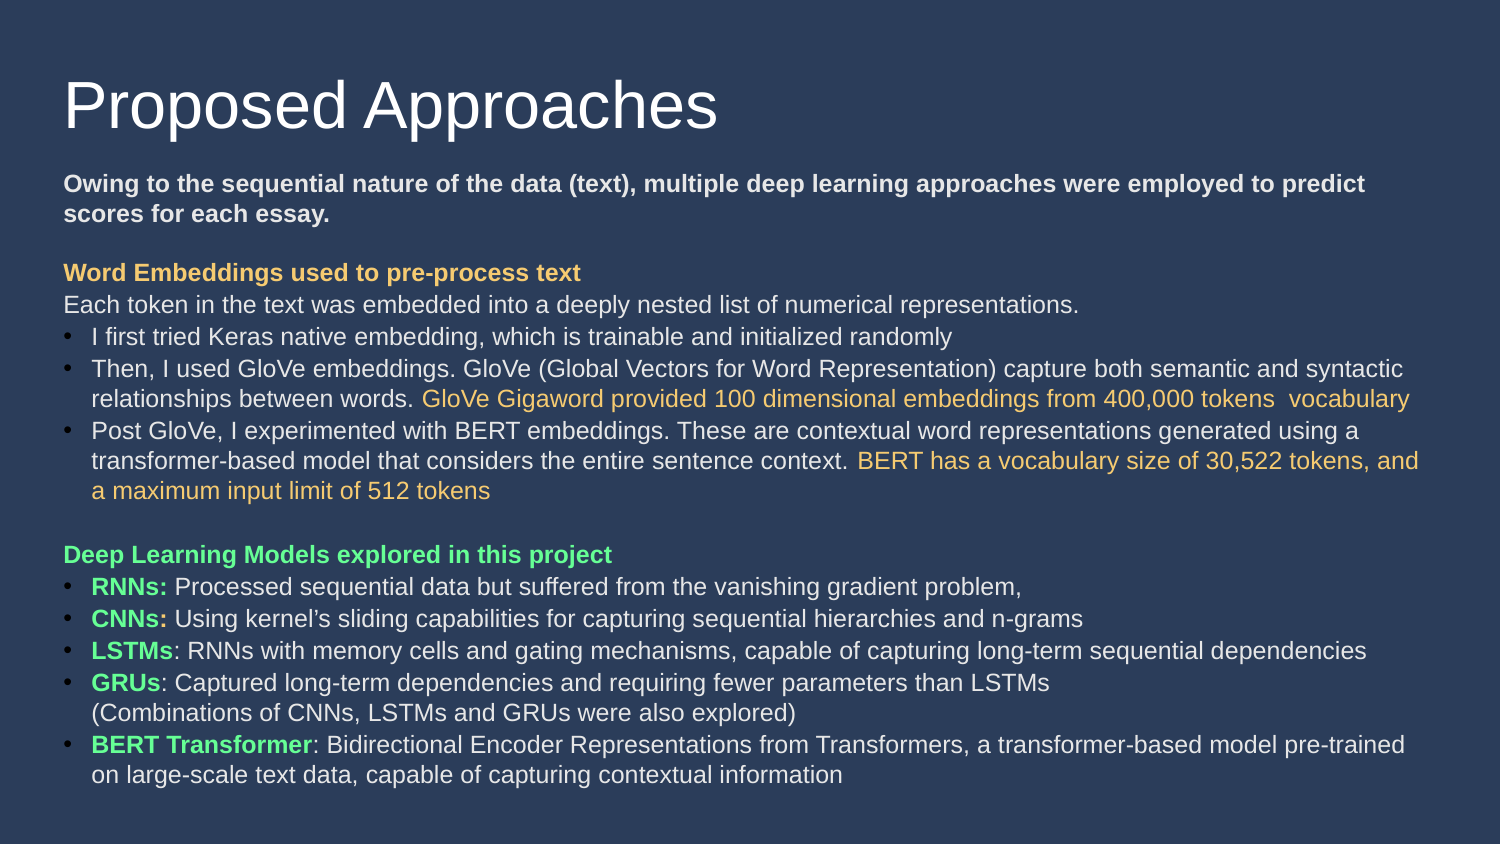

Proposed Approaches
Owing to the sequential nature of the data (text), multiple deep learning approaches were employed to predict scores for each essay.

Word Embeddings used to pre-process text
Each token in the text was embedded into a deeply nested list of numerical representations.
I first tried Keras native embedding, which is trainable and initialized randomly
Then, I used GloVe embeddings. GloVe (Global Vectors for Word Representation) capture both semantic and syntactic relationships between words. GloVe Gigaword provided 100 dimensional embeddings from 400,000 tokens  vocabulary
Post GloVe, I experimented with BERT embeddings. These are contextual word representations generated using a transformer-based model that considers the entire sentence context. BERT has a vocabulary size of 30,522 tokens, and a maximum input limit of 512 tokens

Deep Learning Models explored in this project
RNNs: Processed sequential data but suffered from the vanishing gradient problem,
CNNs: Using kernel’s sliding capabilities for capturing sequential hierarchies and n-grams
LSTMs: RNNs with memory cells and gating mechanisms, capable of capturing long-term sequential dependencies
GRUs: Captured long-term dependencies and requiring fewer parameters than LSTMs
(Combinations of CNNs, LSTMs and GRUs were also explored)
BERT Transformer: Bidirectional Encoder Representations from Transformers, a transformer-based model pre-trained on large-scale text data, capable of capturing contextual information